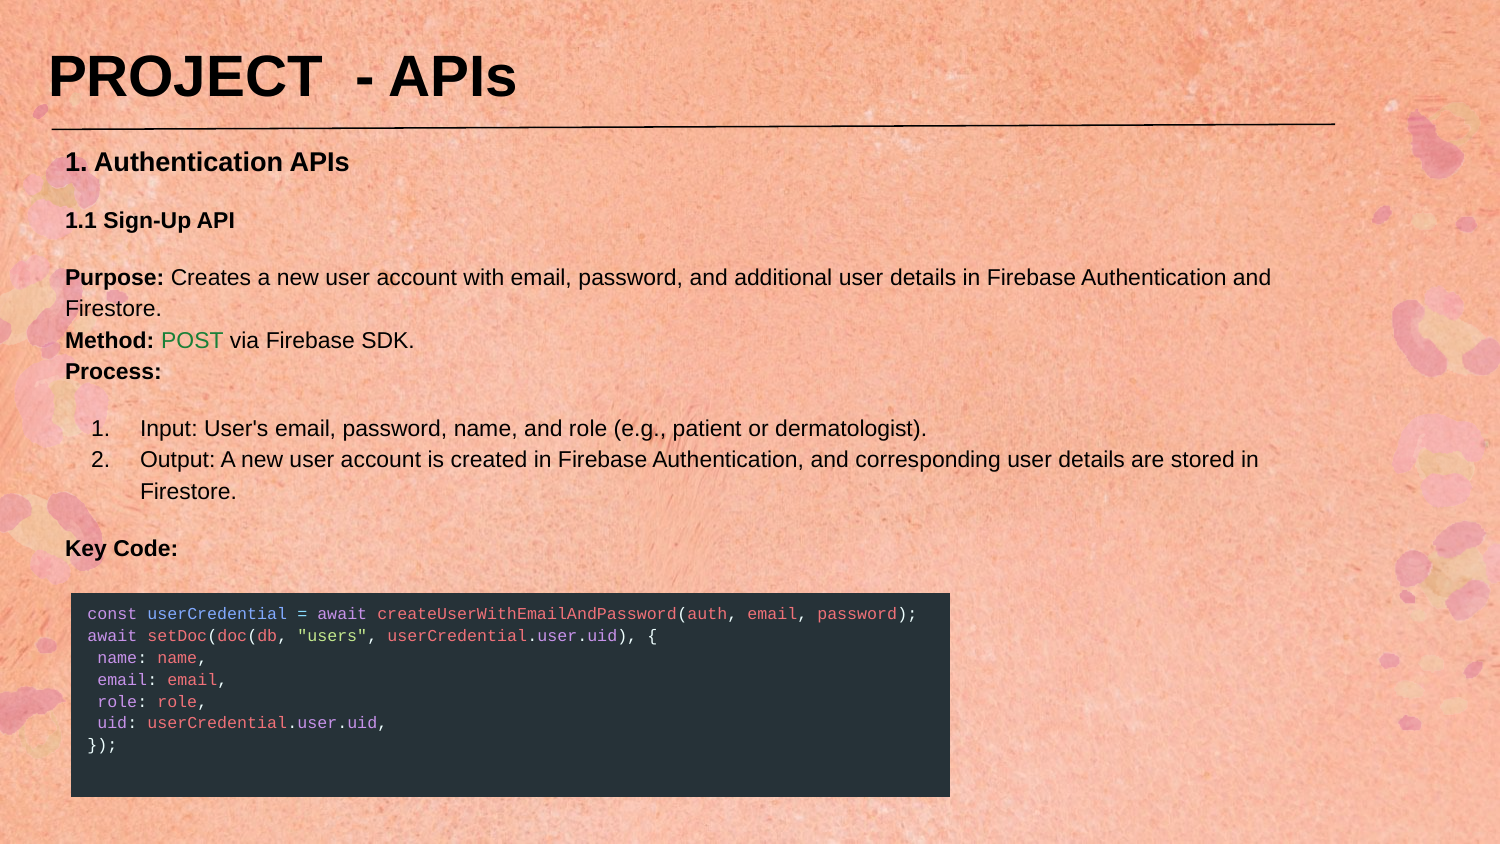

PROJECT  - APIs
1. Authentication APIs
1.1 Sign-Up API
Purpose: Creates a new user account with email, password, and additional user details in Firebase Authentication and Firestore.
Method: POST via Firebase SDK.
Process:
Input: User's email, password, name, and role (e.g., patient or dermatologist).
Output: A new user account is created in Firebase Authentication, and corresponding user details are stored in Firestore.
Key Code:

| const userCredential = await createUserWithEmailAndPassword(auth, email, password); await setDoc(doc(db, "users", userCredential.user.uid), { name: name, email: email, role: role, uid: userCredential.user.uid, }); ​ |
| --- |